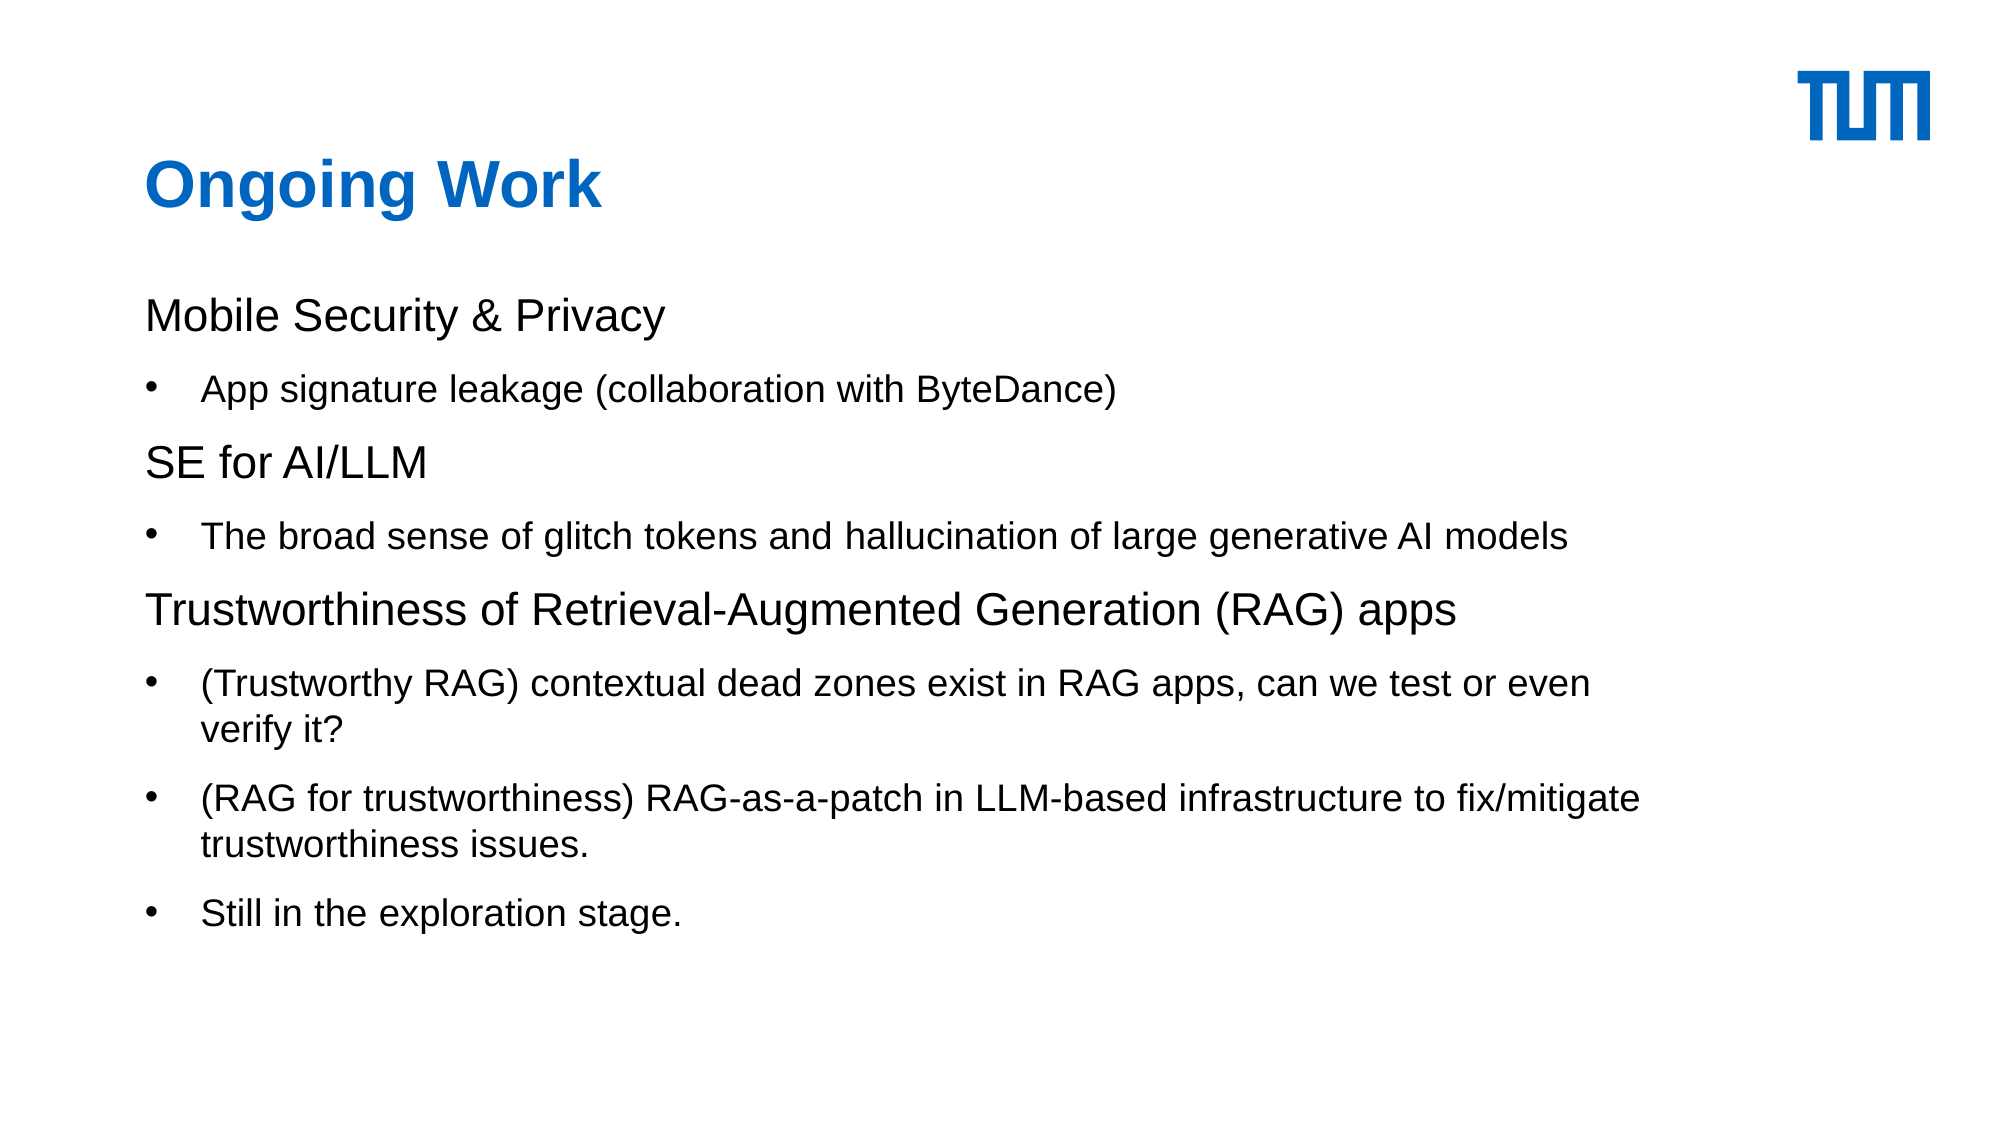

# Ongoing Work
Mobile Security & Privacy
App signature leakage (collaboration with ByteDance)
SE for AI/LLM
The broad sense of glitch tokens and hallucination of large generative AI models
Trustworthiness of Retrieval-Augmented Generation (RAG) apps
(Trustworthy RAG) contextual dead zones exist in RAG apps, can we test or even verify it?
(RAG for trustworthiness) RAG-as-a-patch in LLM-based infrastructure to fix/mitigate trustworthiness issues.
Still in the exploration stage.
53